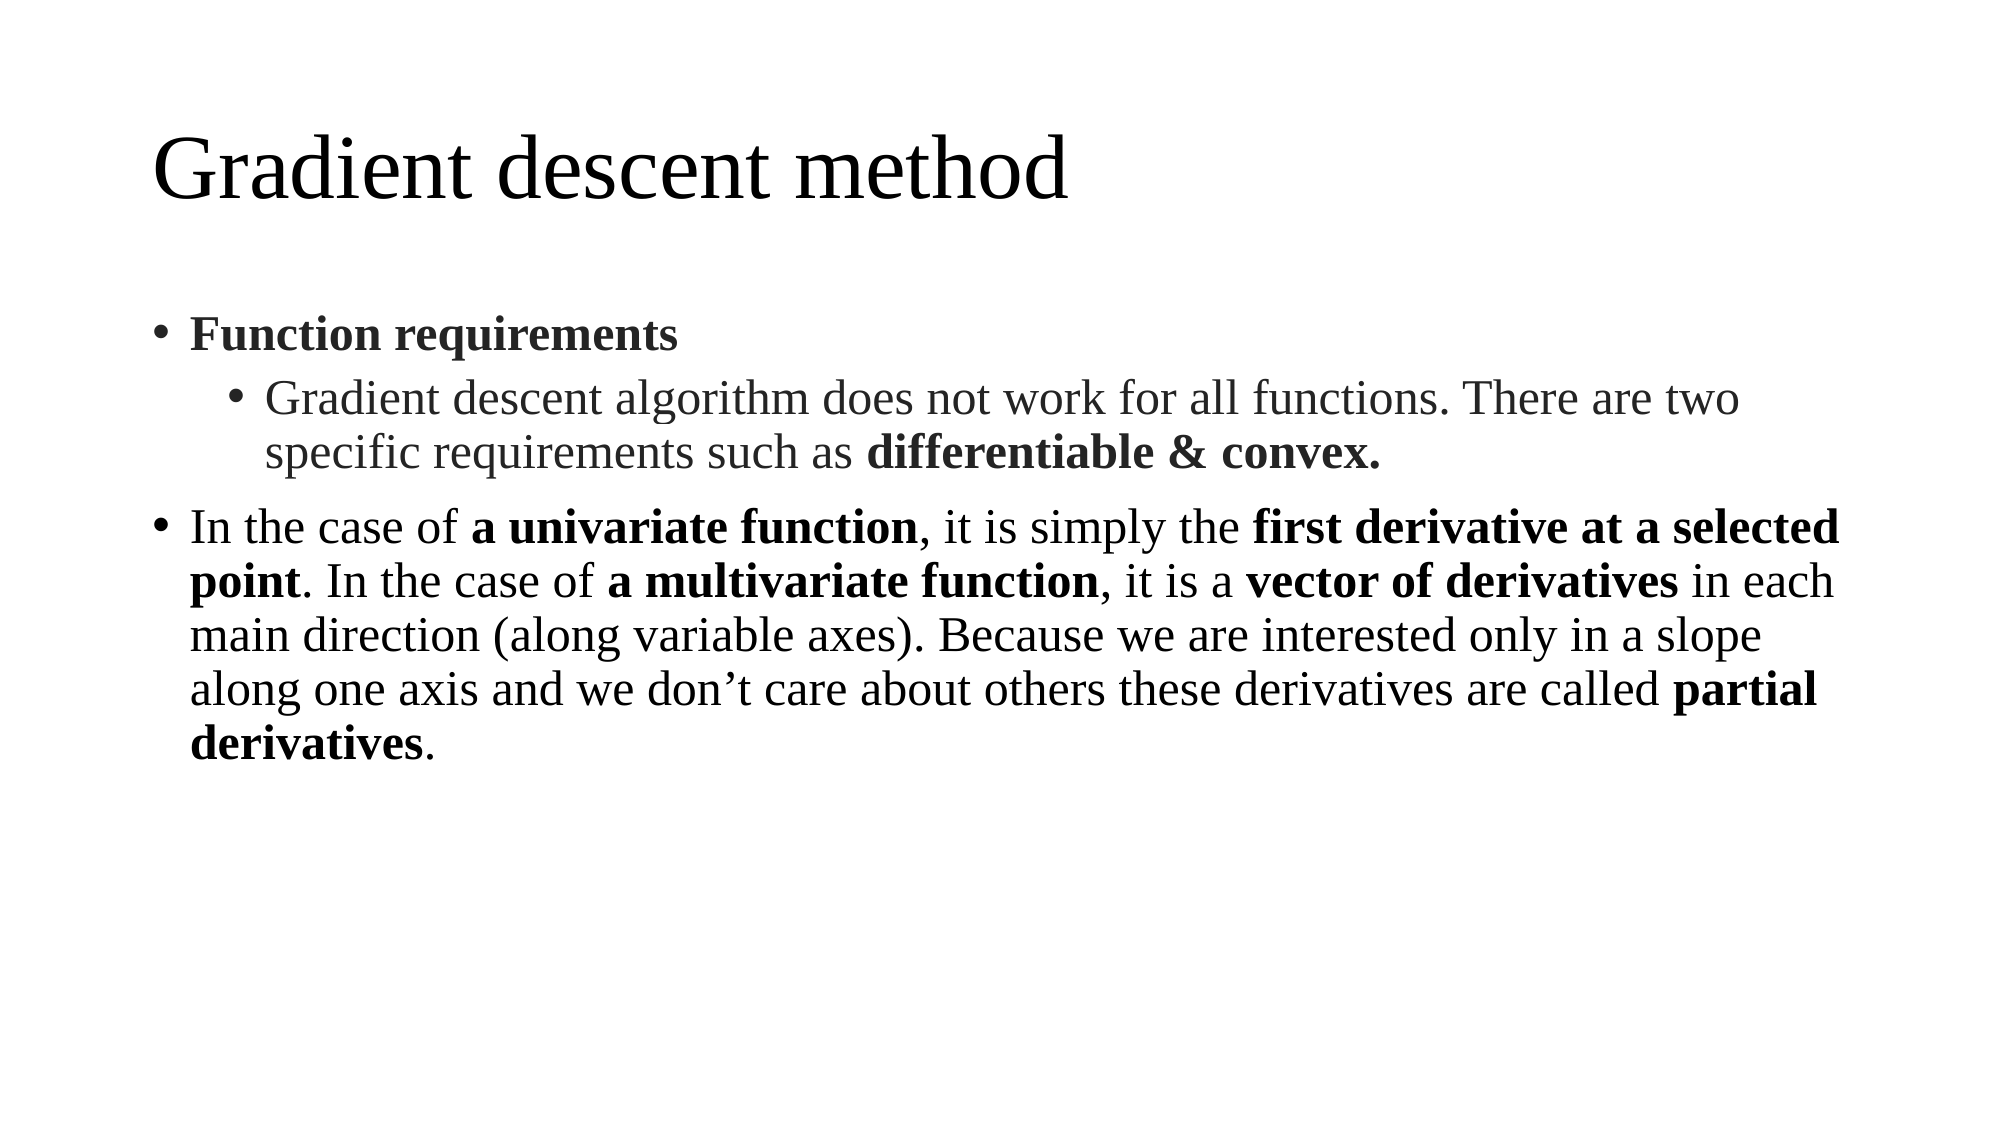

# Gradient descent method
Function requirements
Gradient descent algorithm does not work for all functions. There are two specific requirements such as differentiable & convex.
In the case of a univariate function, it is simply the first derivative at a selected point. In the case of a multivariate function, it is a vector of derivatives in each main direction (along variable axes). Because we are interested only in a slope along one axis and we don’t care about others these derivatives are called partial derivatives.